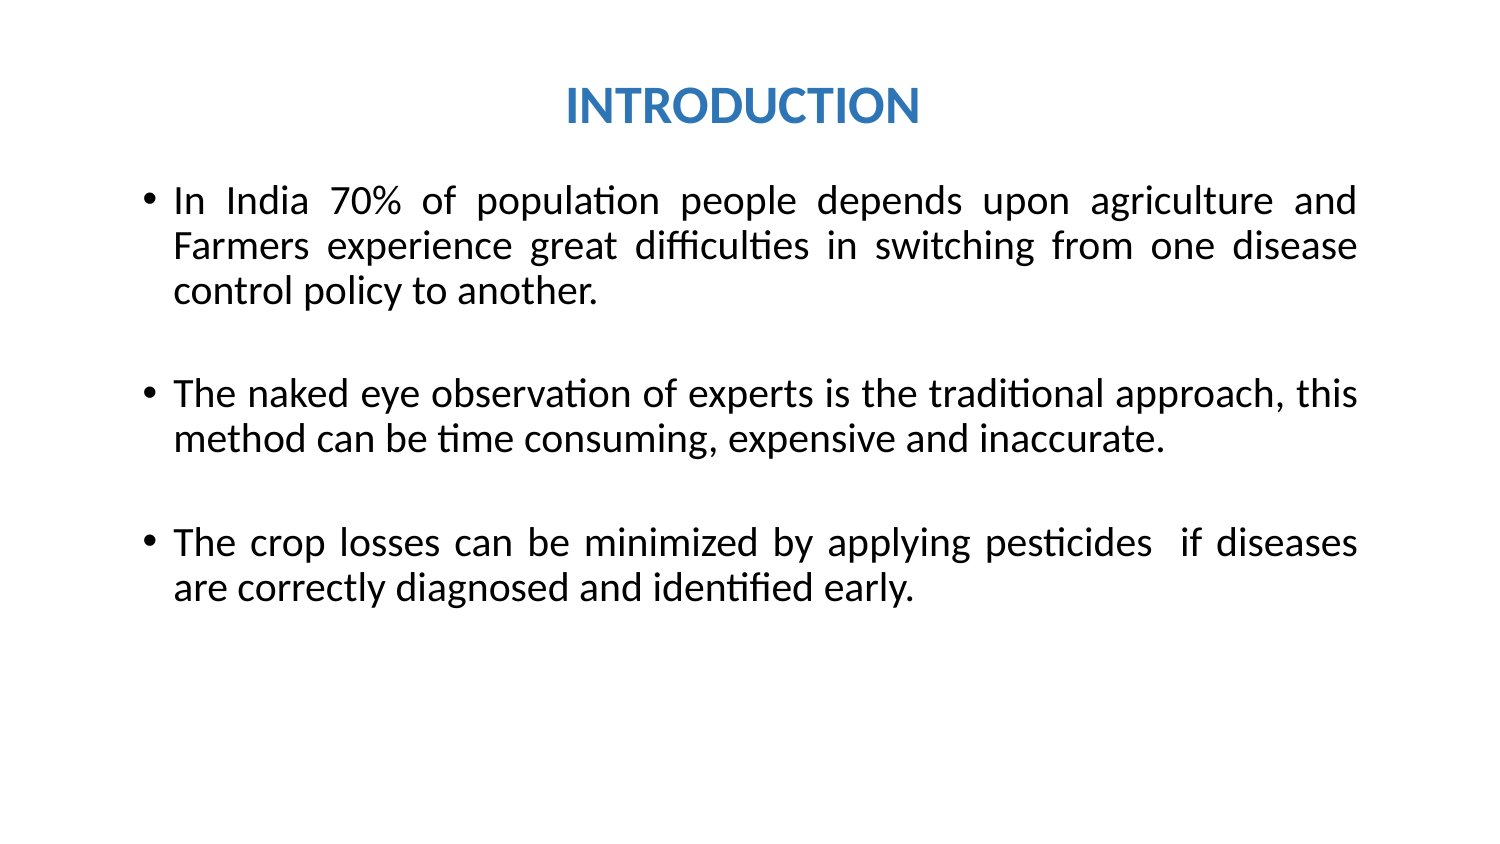

INTRODUCTION
In India 70% of population people depends upon agriculture and Farmers experience great difficulties in switching from one disease control policy to another.

The naked eye observation of experts is the traditional approach, this method can be time consuming, expensive and inaccurate.

The crop losses can be minimized by applying pesticides  if diseases are correctly diagnosed and identified early.